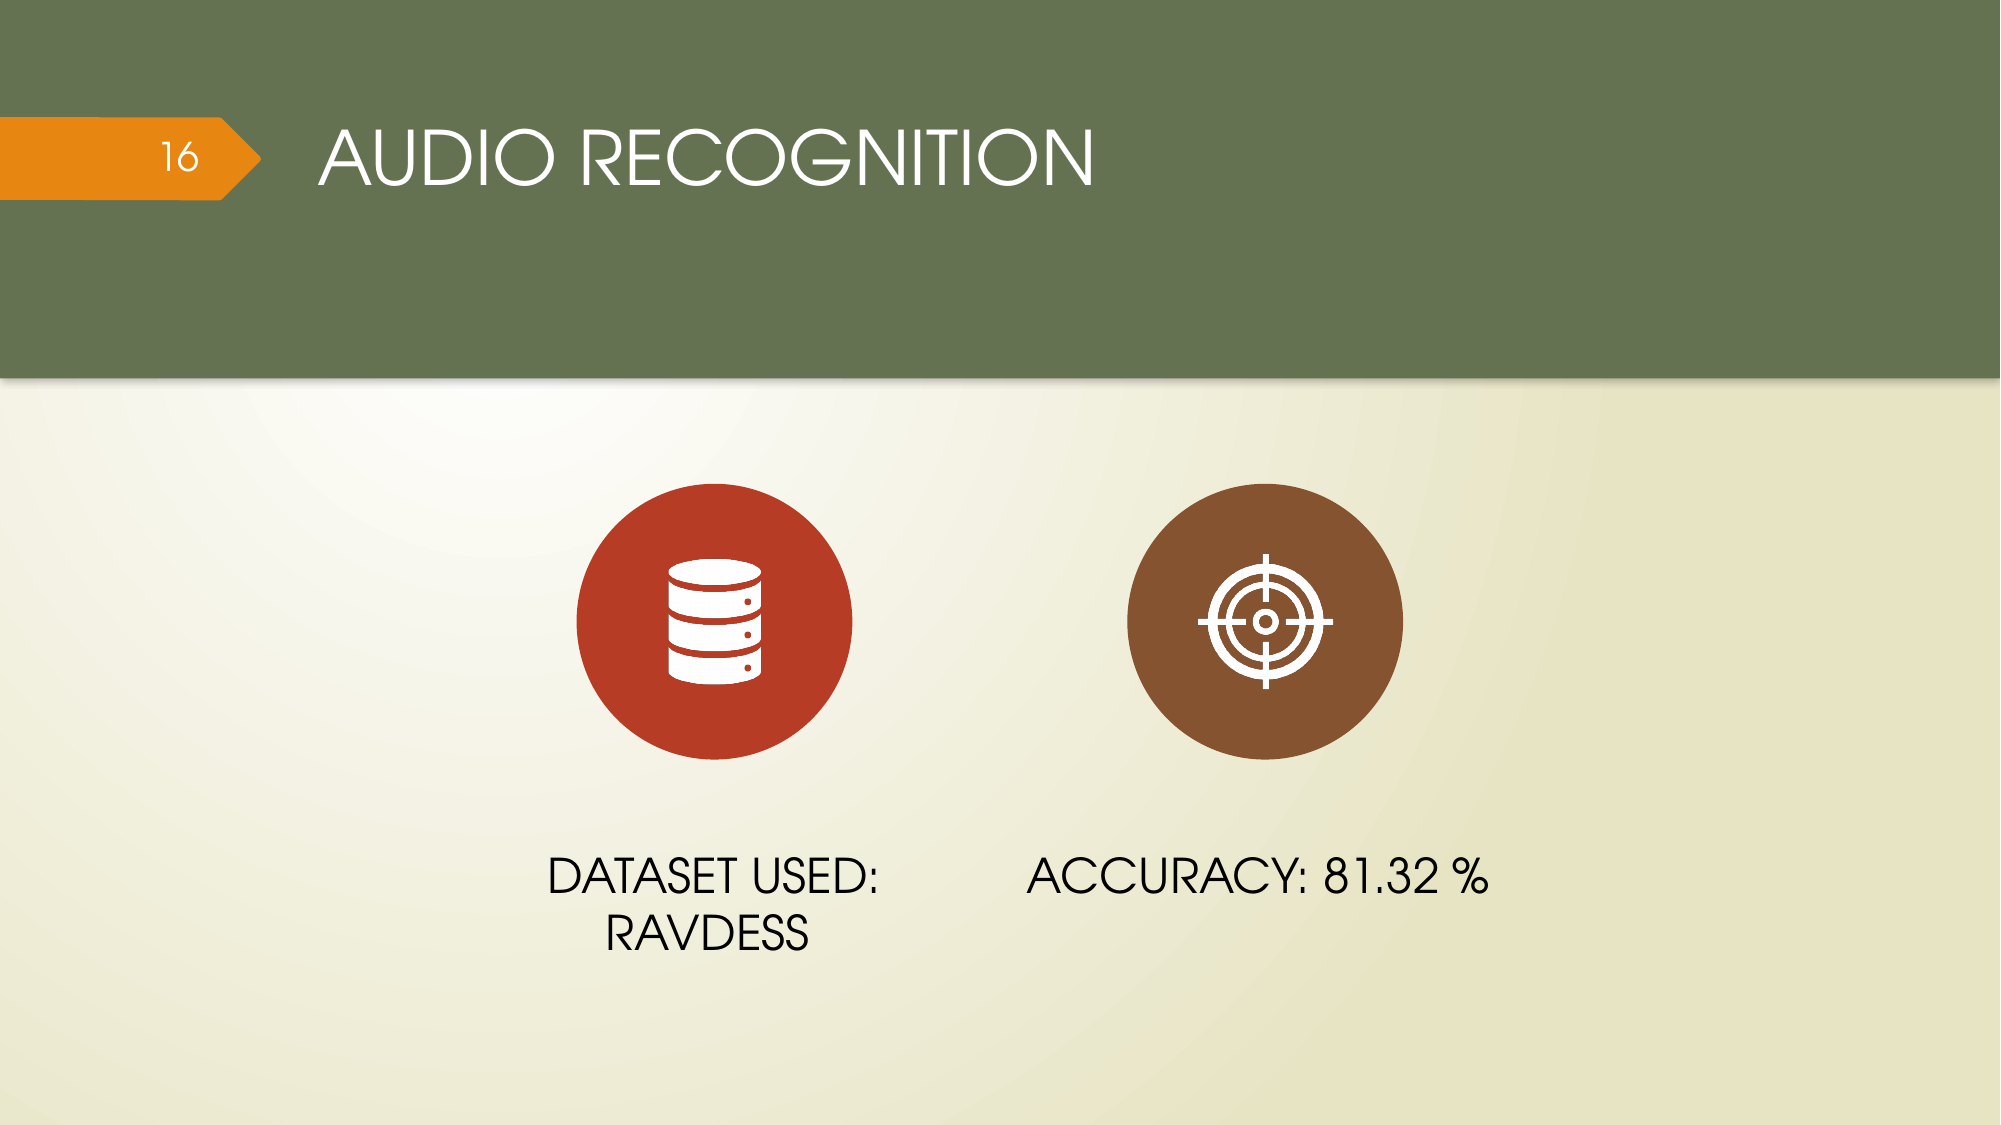

# AUDIO RECOGNITION

16
DATASET USED: RAVDESS
ACCURACY: 81.32 %